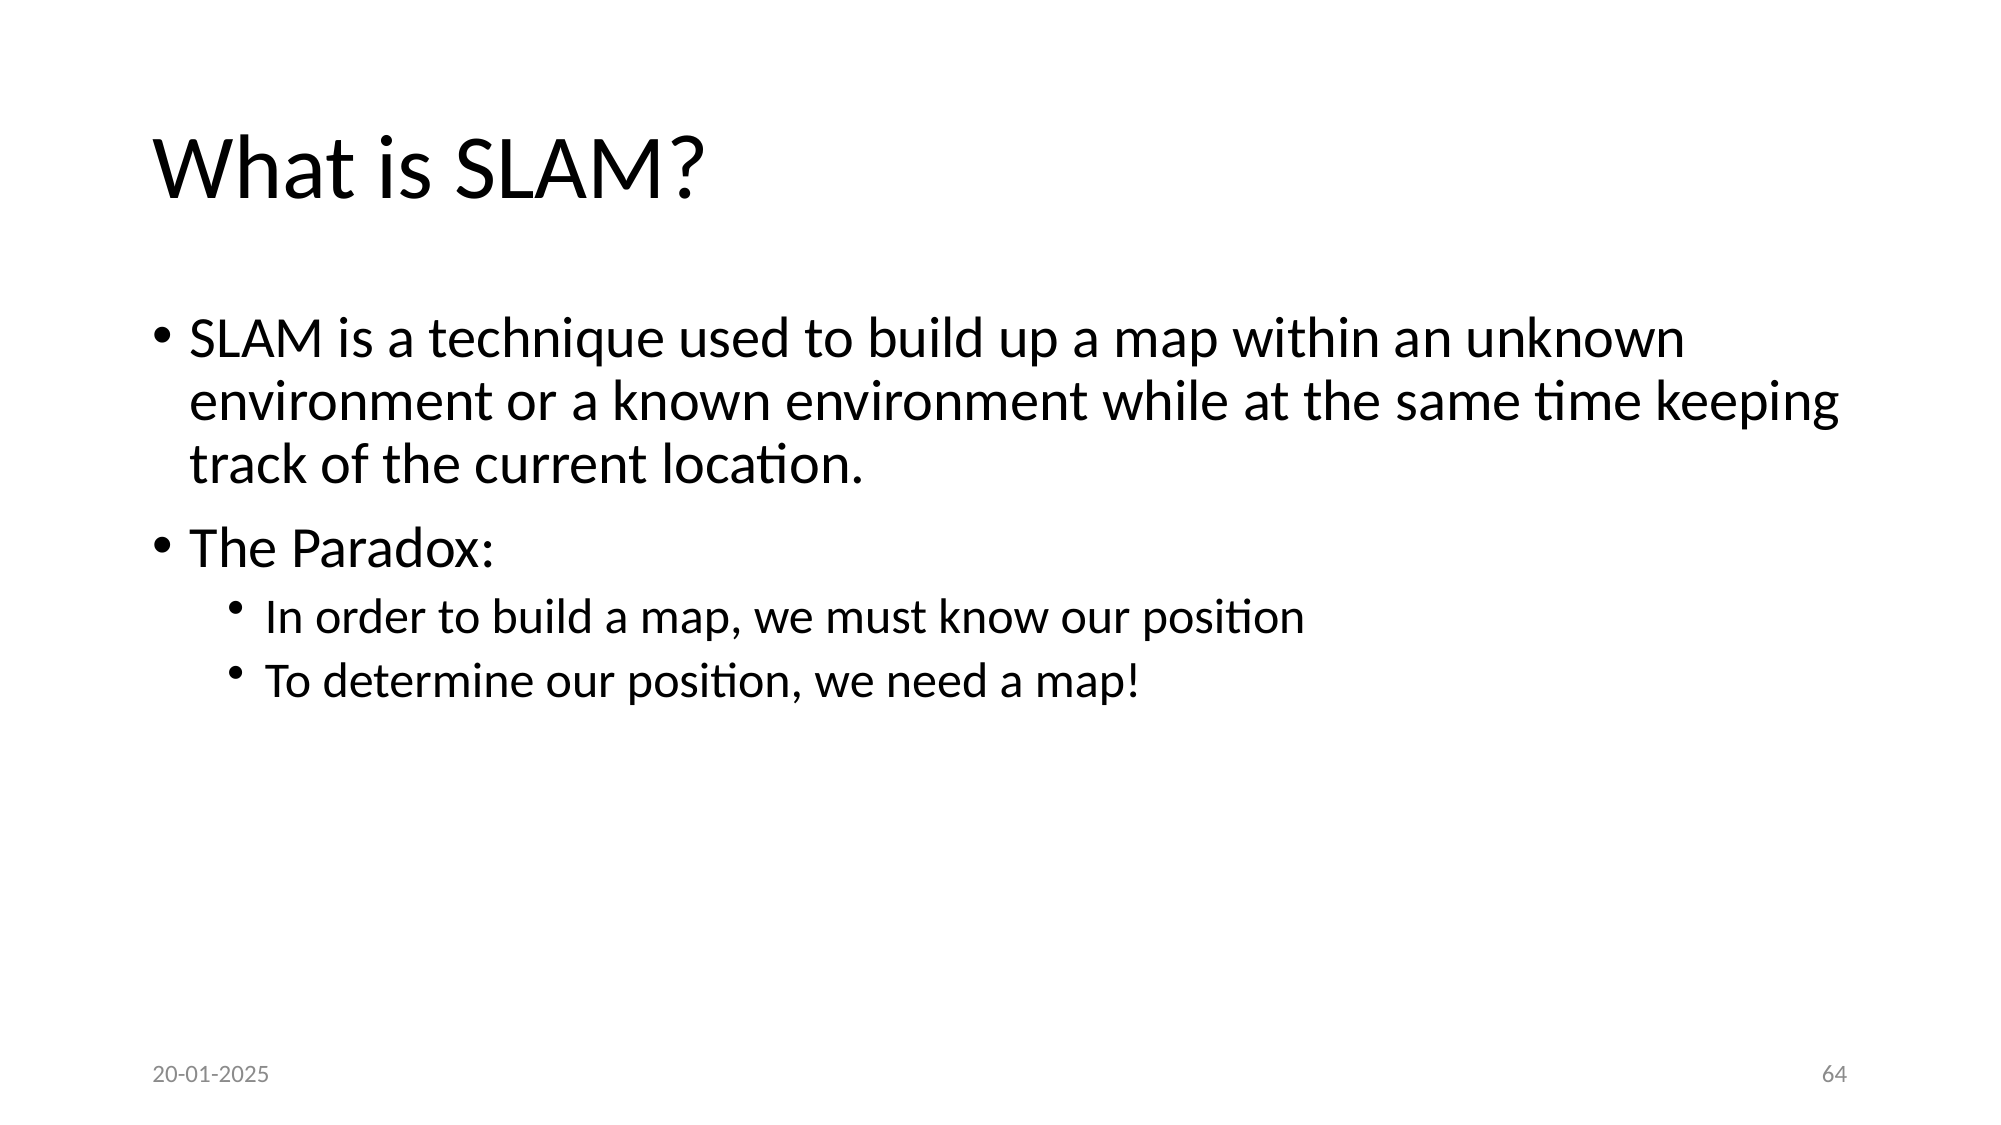

# What is SLAM?
SLAM is a technique used to build up a map within an unknown environment or a known environment while at the same time keeping track of the current location.
The Paradox:
In order to build a map, we must know our position
To determine our position, we need a map!
20-01-2025

64